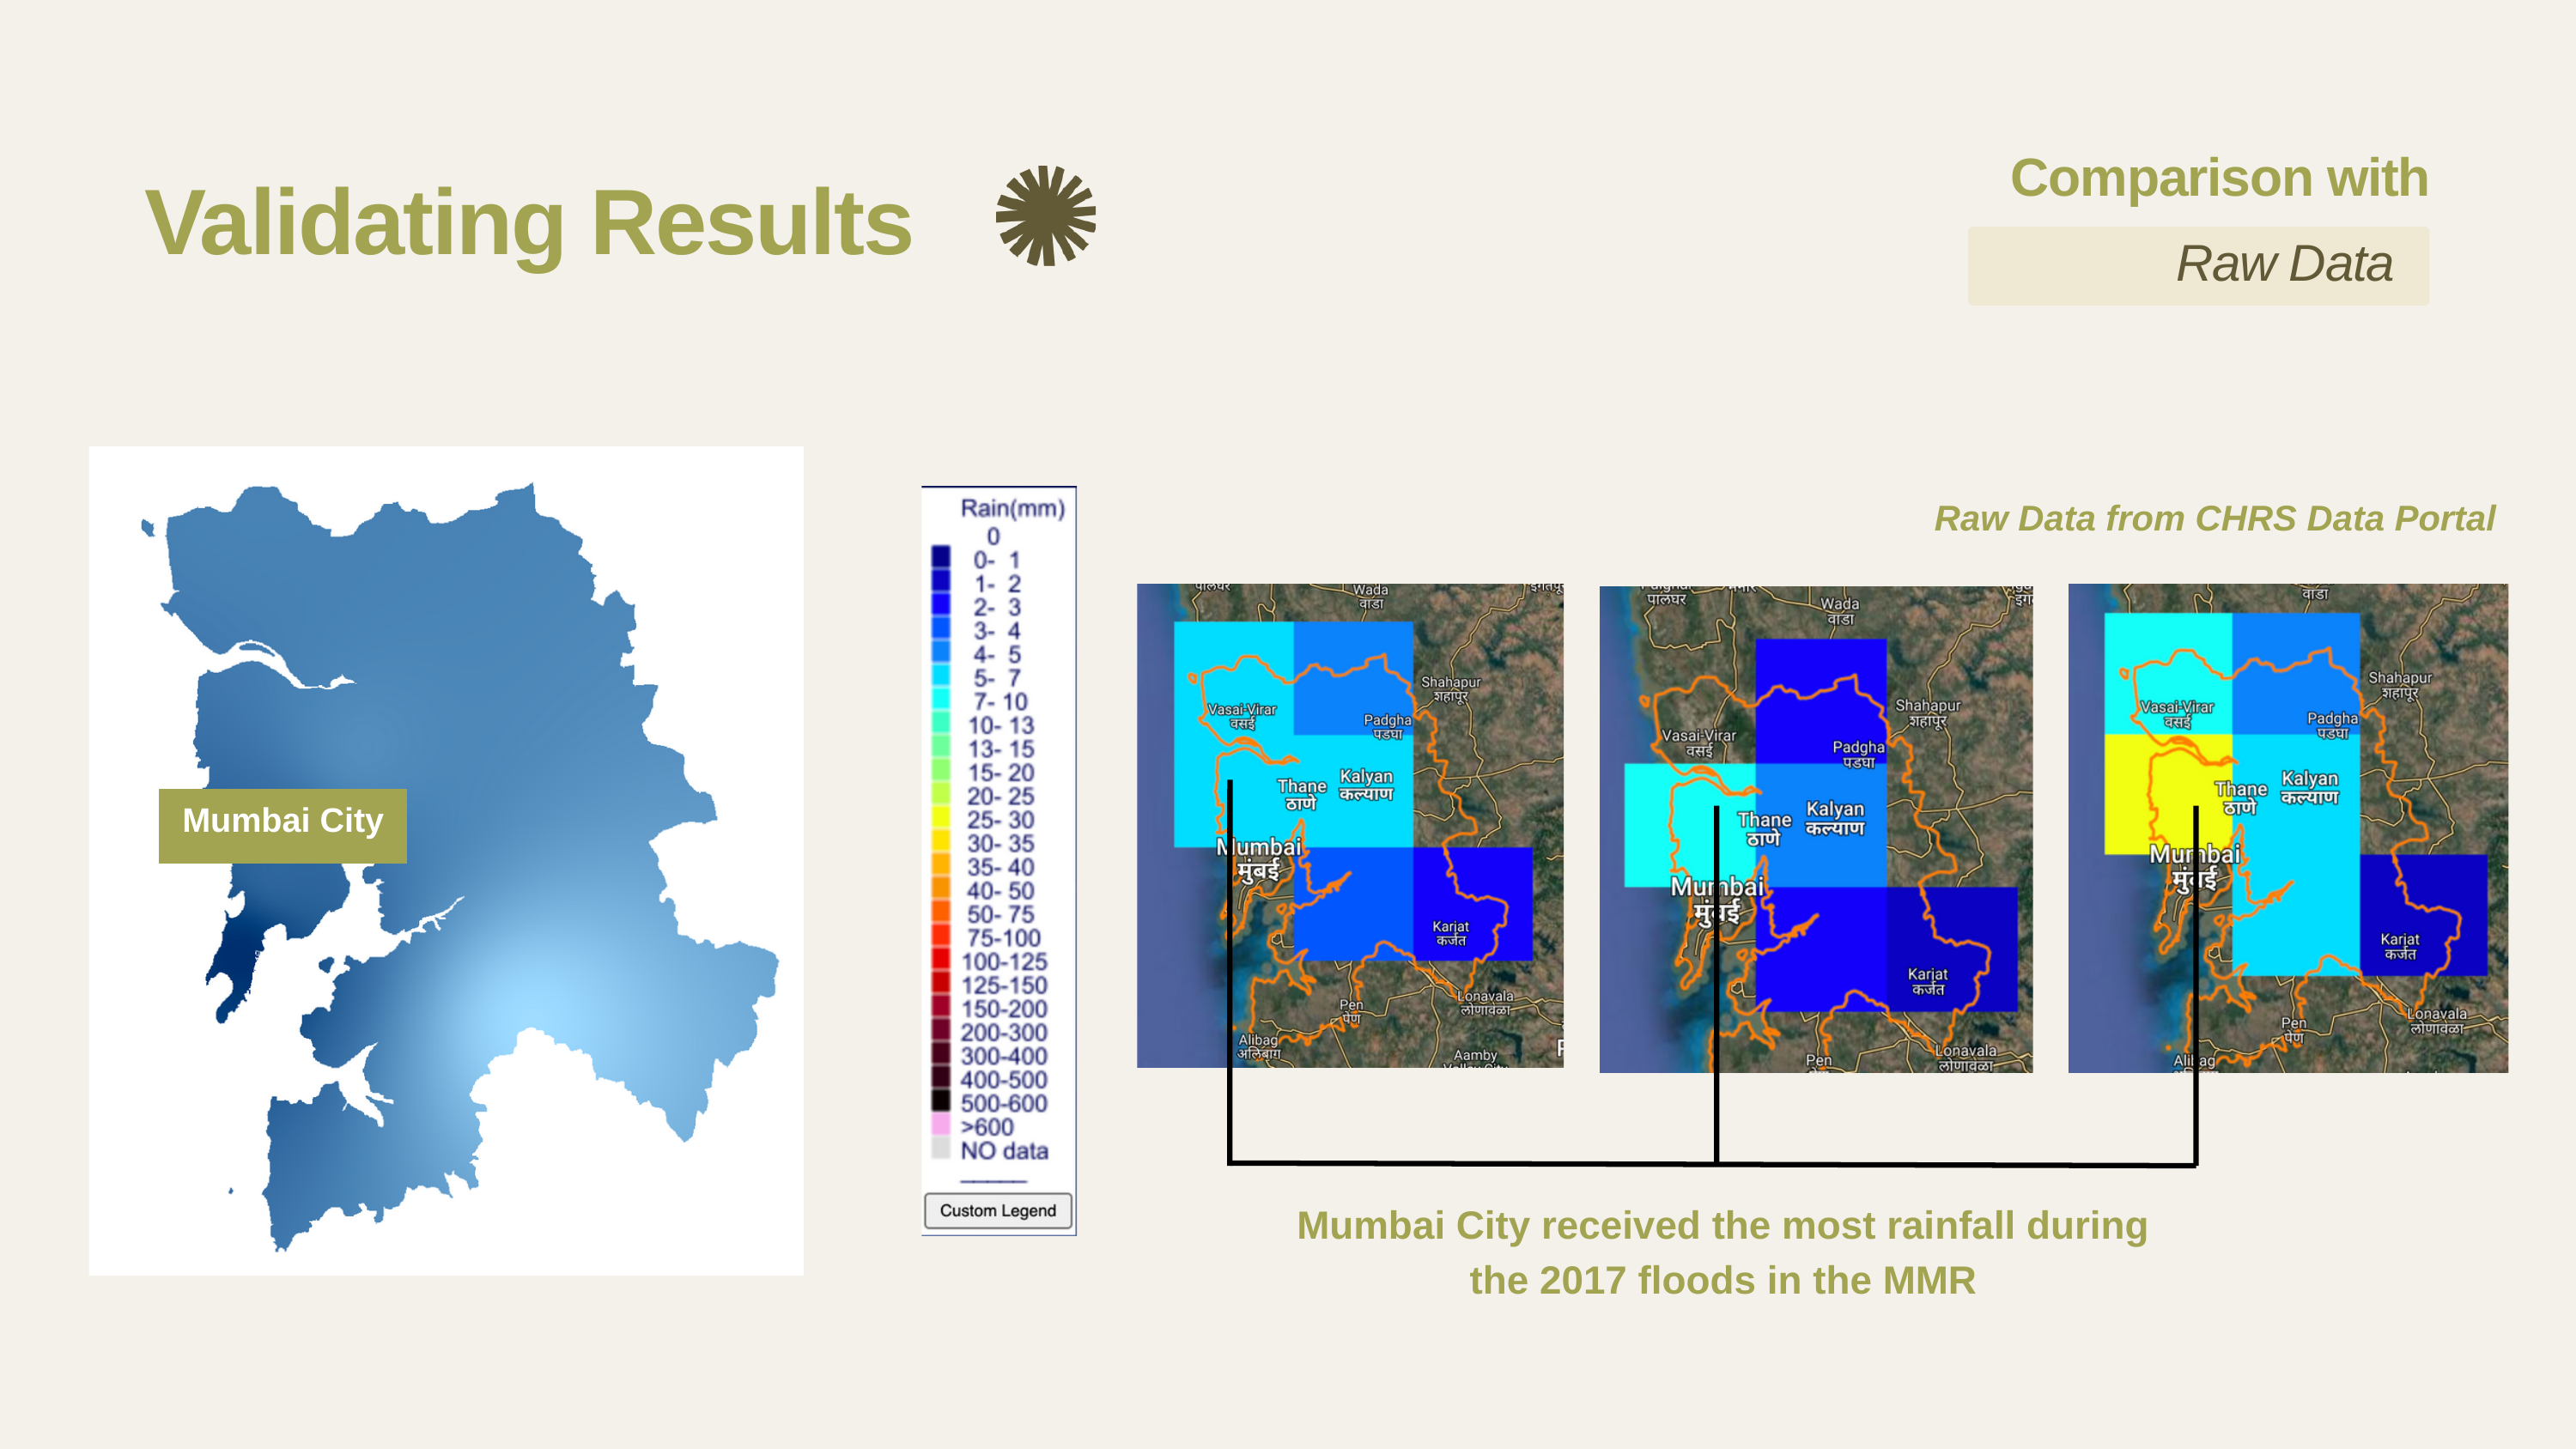

Comparison with

Validating Results

Raw Data

Raw Data from CHRS Data Portal

Mumbai City

Mumbai City received the most rainfall during the 2017 floods in the MMR